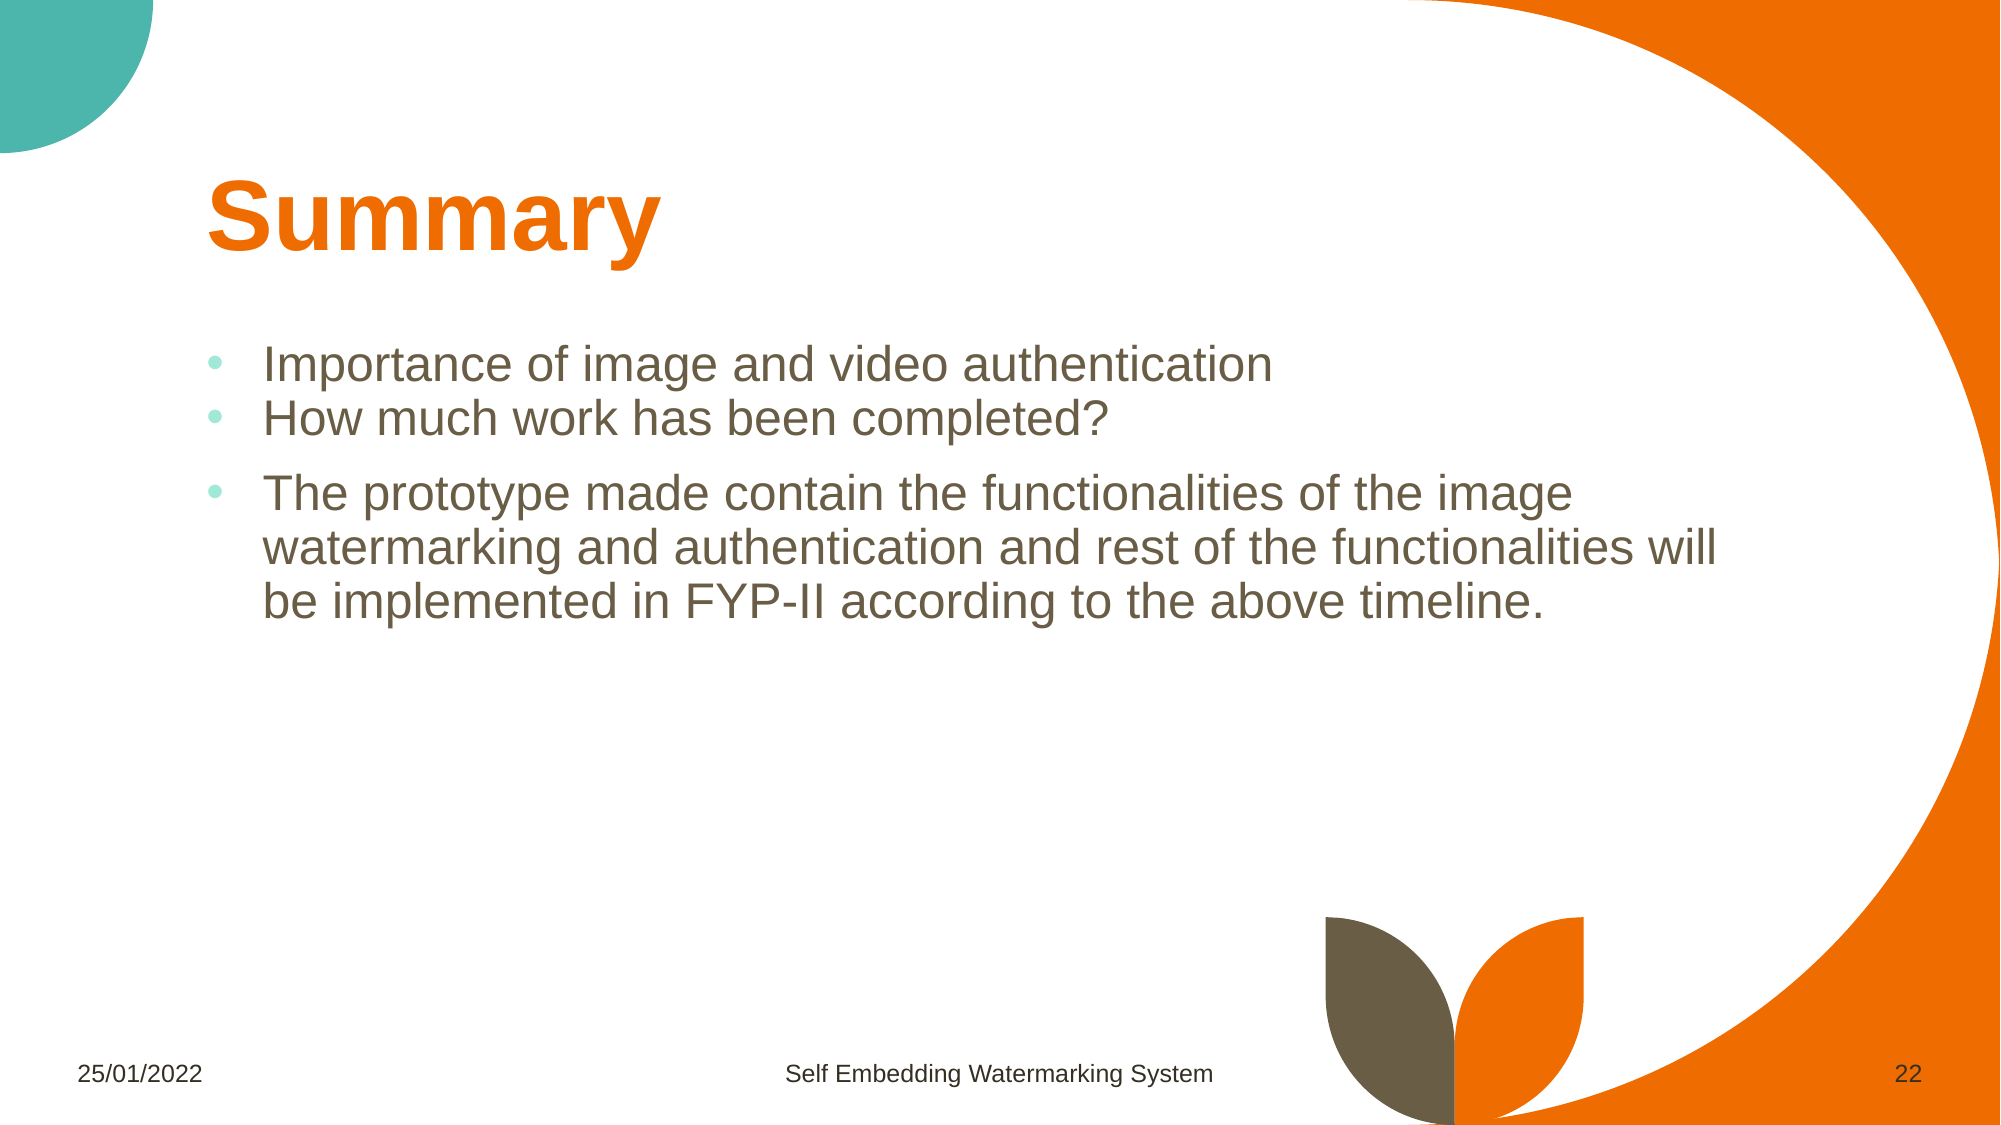

# Summary
Importance of image and video authentication
How much work has been completed?
The prototype made contain the functionalities of the image watermarking and authentication and rest of the functionalities will be implemented in FYP-II according to the above timeline.
25/01/2022
Self Embedding Watermarking System
22